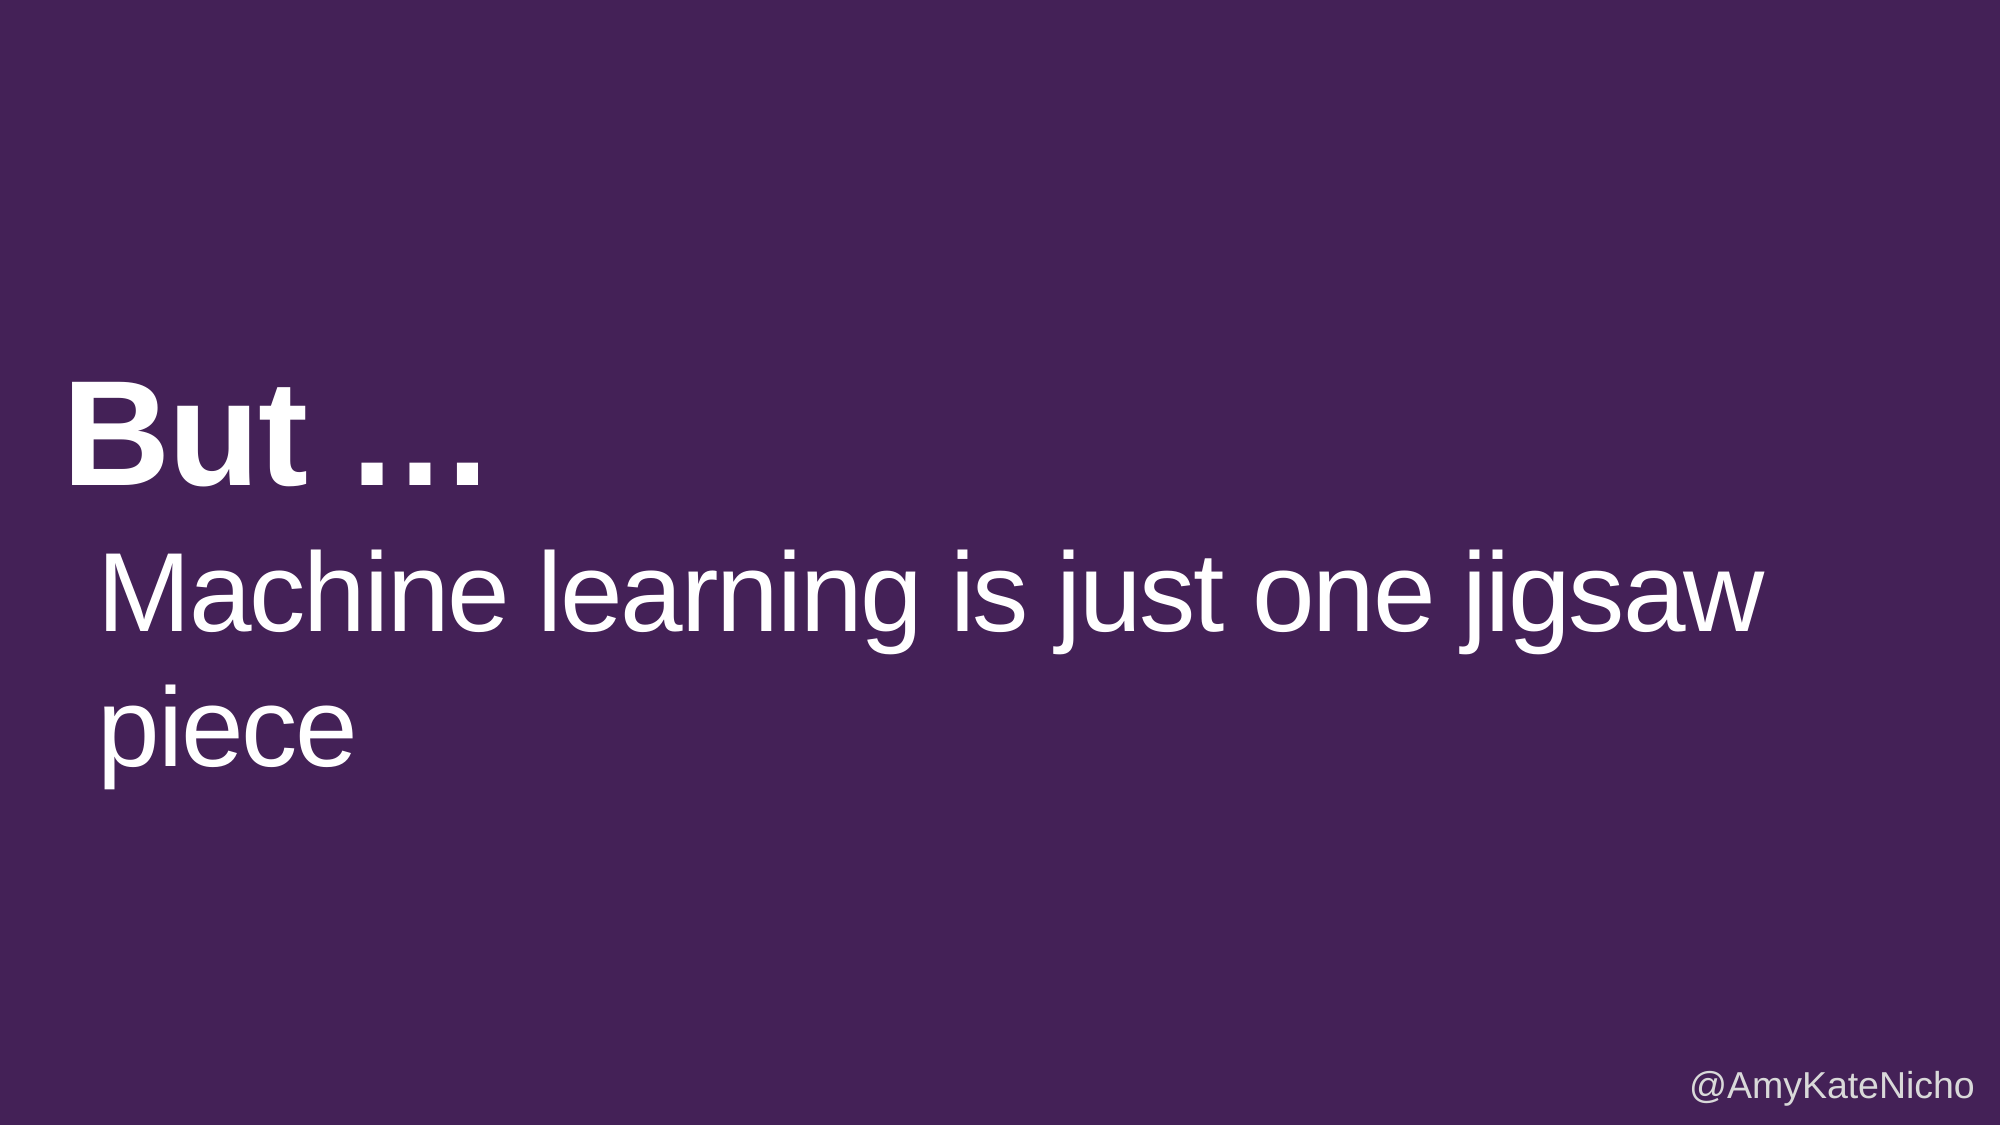

But …
# Machine learning is just one jigsaw piece
@AmyKateNicho